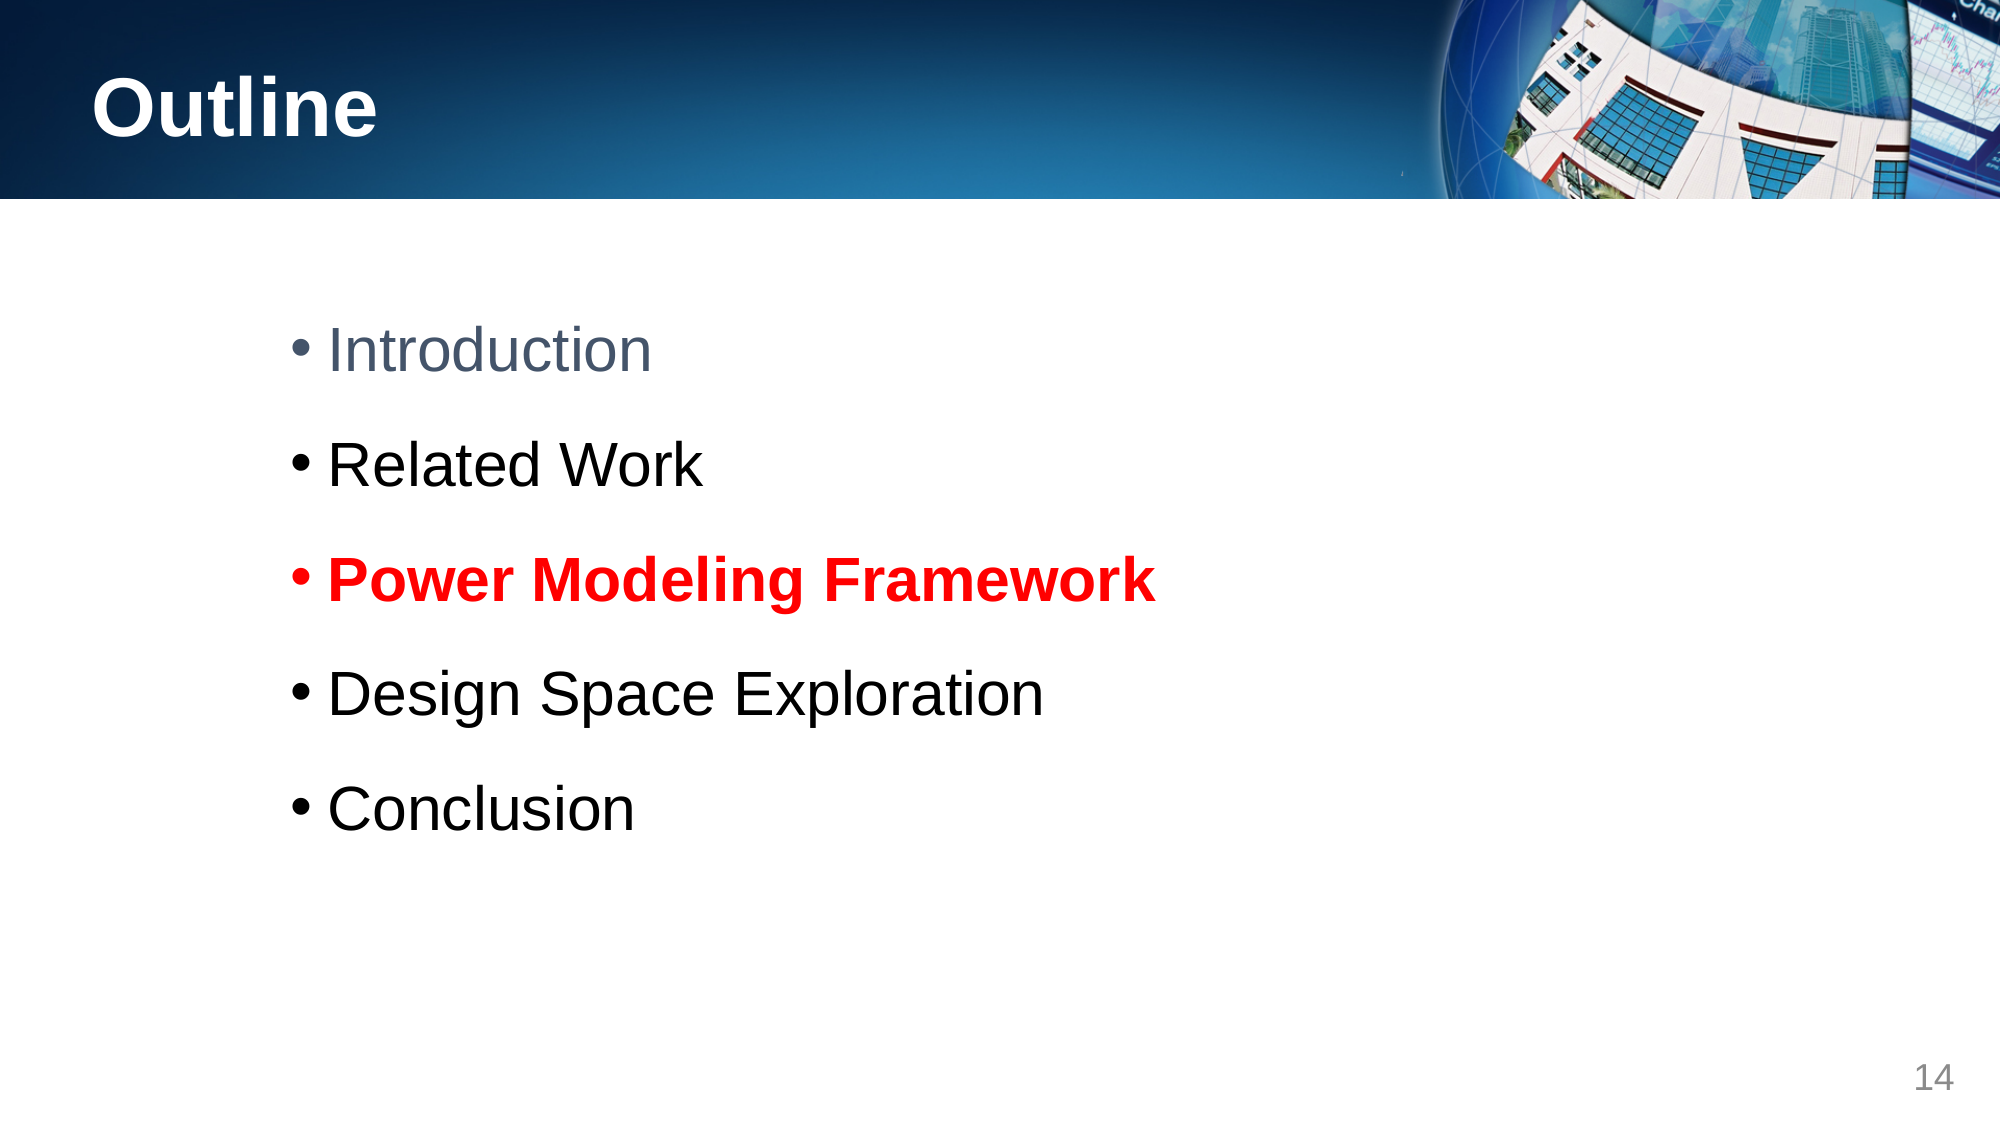

Outline
Introduction
Related Work
Power Modeling Framework
Design Space Exploration
Conclusion
14